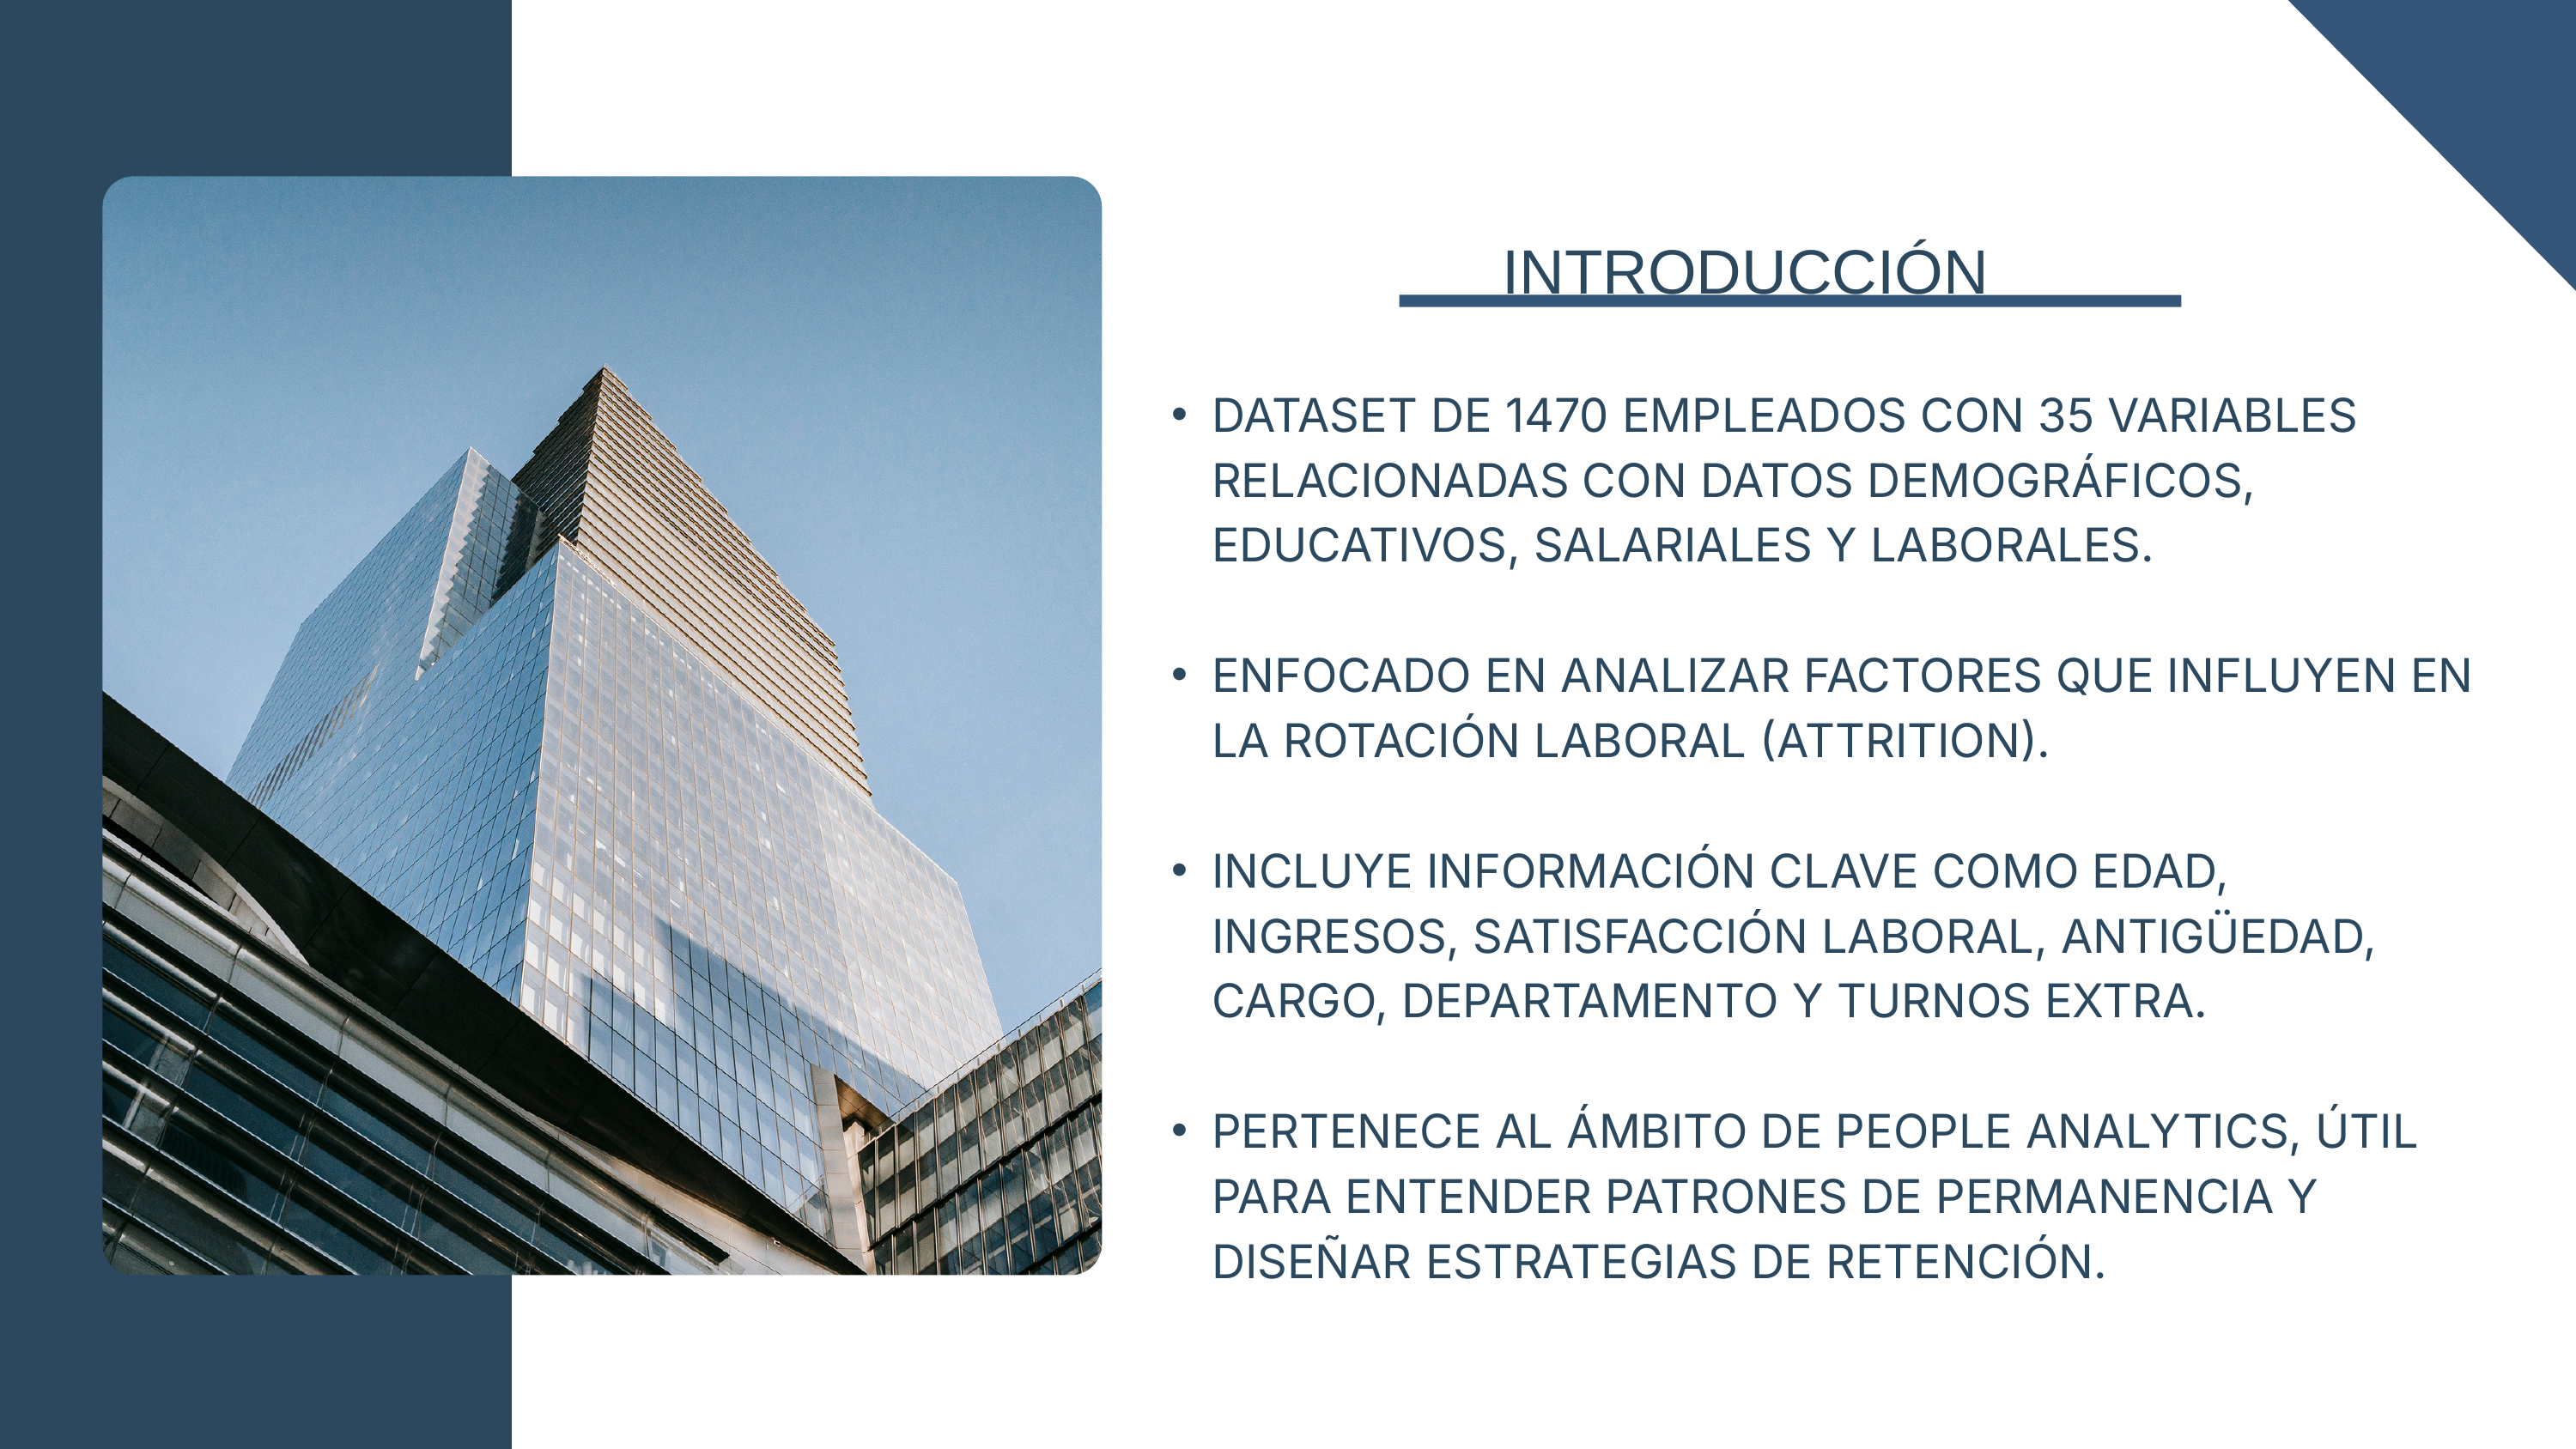

INTRODUCCIÓN

DATASET DE 1470 EMPLEADOS CON 35 VARIABLES RELACIONADAS CON DATOS DEMOGRÁFICOS, EDUCATIVOS, SALARIALES Y LABORALES.

ENFOCADO EN ANALIZAR FACTORES QUE INFLUYEN EN LA ROTACIÓN LABORAL (ATTRITION).

INCLUYE INFORMACIÓN CLAVE COMO EDAD, INGRESOS, SATISFACCIÓN LABORAL, ANTIGÜEDAD, CARGO, DEPARTAMENTO Y TURNOS EXTRA.

PERTENECE AL ÁMBITO DE PEOPLE ANALYTICS, ÚTIL PARA ENTENDER PATRONES DE PERMANENCIA Y DISEÑAR ESTRATEGIAS DE RETENCIÓN.